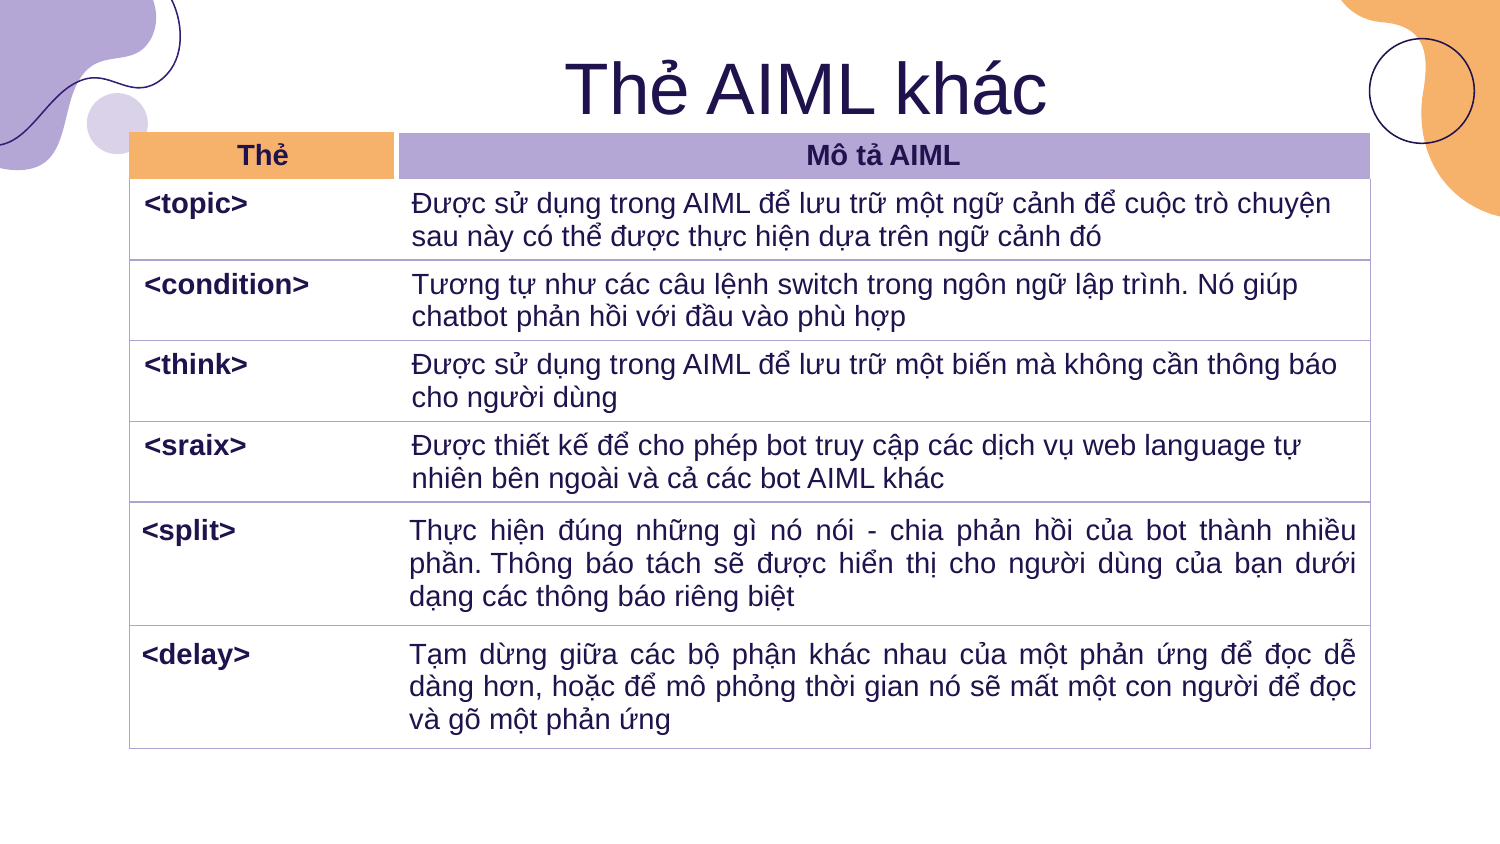

Thẻ AIML khác

| Thẻ | Mô tả AIML |
| --- | --- |
| <topic> | Được sử dụng trong AIML để lưu trữ một ngữ cảnh để cuộc trò chuyện sau này có thể được thực hiện dựa trên ngữ cảnh đó |
| <condition> | Tương tự như các câu lệnh switch trong ngôn ngữ lập trình. Nó giúp chatbot phản hồi với đầu vào phù hợp |
| <think> | Được sử dụng trong AIML để lưu trữ một biến mà không cần thông báo cho người dùng |
| <sraix> | Được thiết kế để cho phép bot truy cập các dịch vụ web language tự nhiên bên ngoài và cả các bot AIML khác |
| <split> | Thực hiện đúng những gì nó nói - chia phản hồi của bot thành nhiều phần. Thông báo tách sẽ được hiển thị cho người dùng của bạn dưới dạng các thông báo riêng biệt |
| <delay> | Tạm dừng giữa các bộ phận khác nhau của một phản ứng để đọc dễ dàng hơn, hoặc để mô phỏng thời gian nó sẽ mất một con người để đọc và gõ một phản ứng |